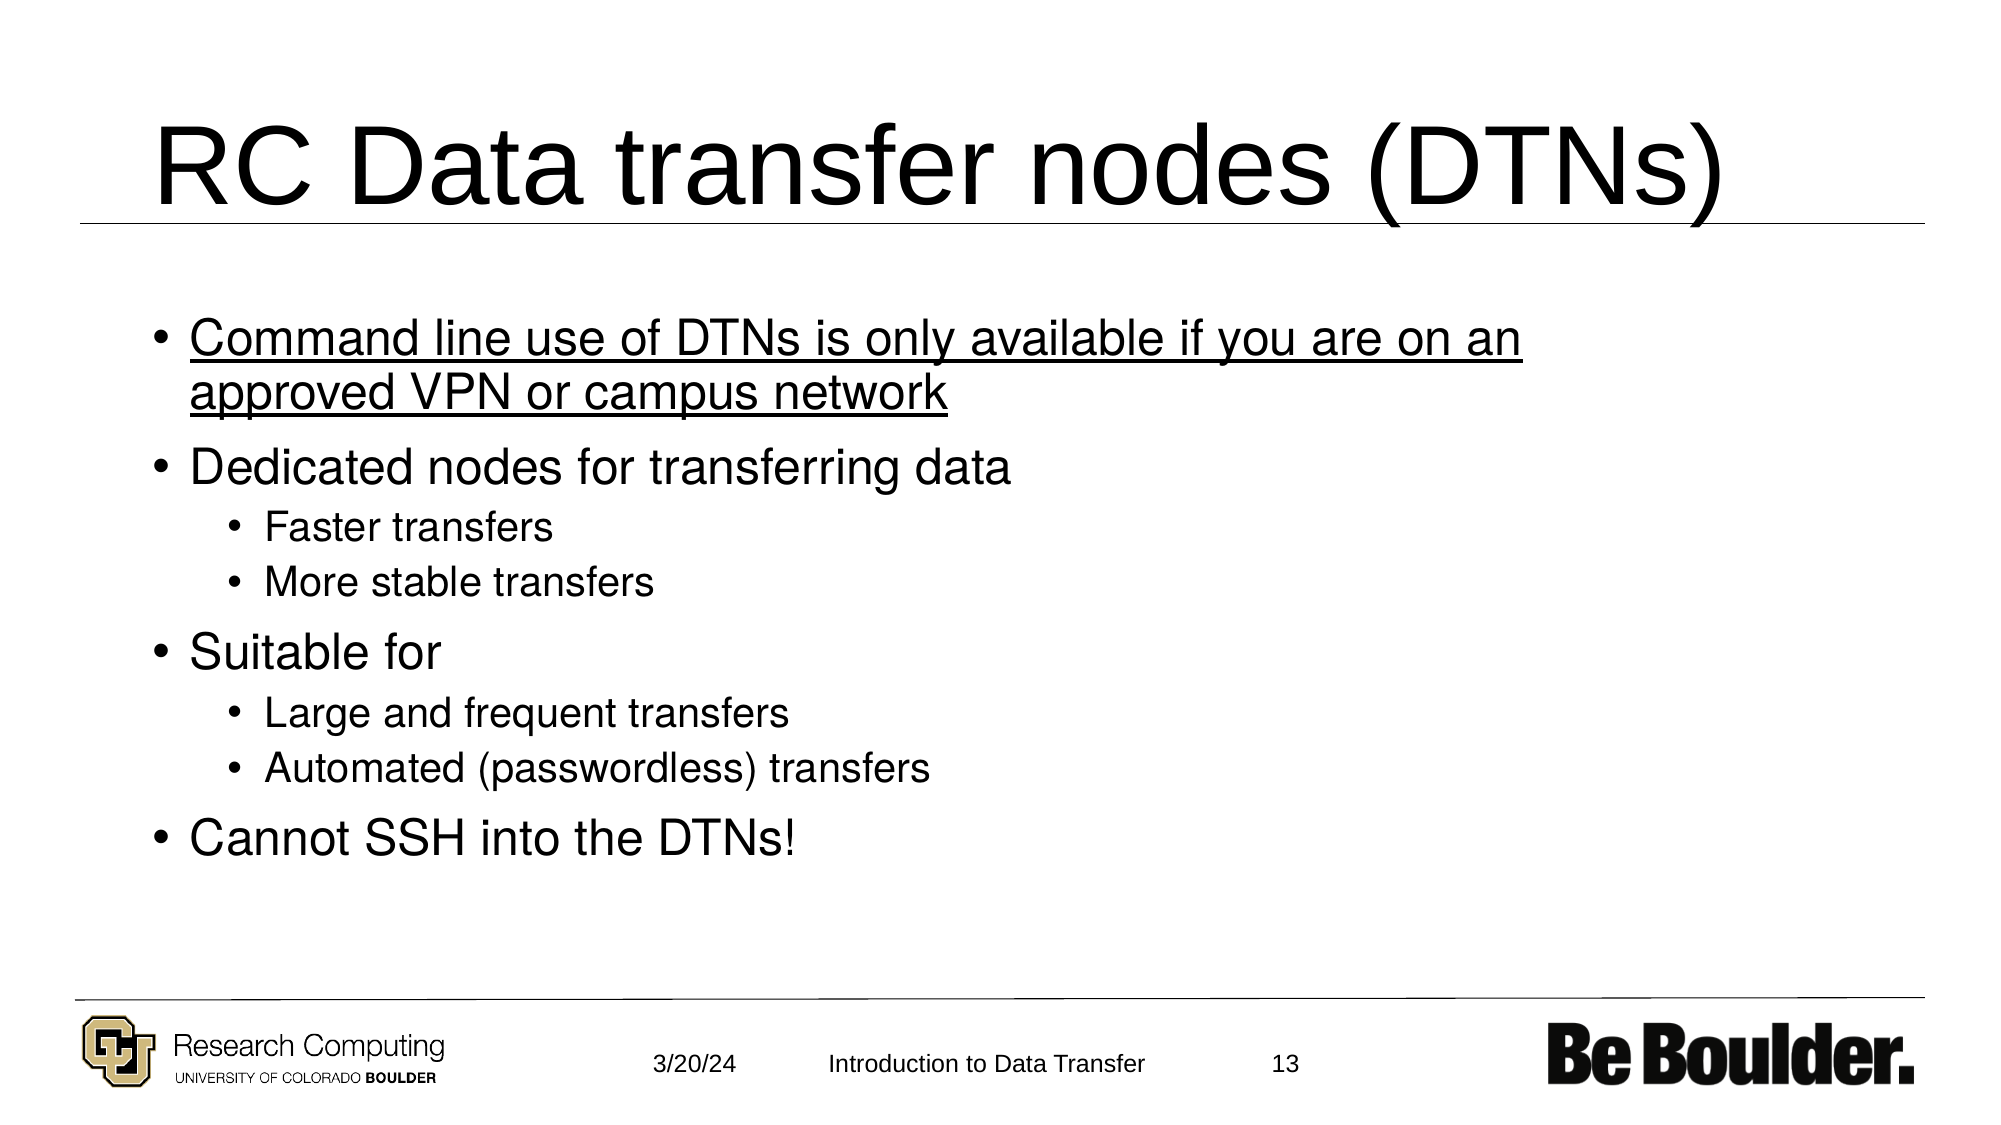

# RC Data transfer nodes (DTNs)
Command line use of DTNs is only available if you are on an approved VPN or campus network
Dedicated nodes for transferring data
Faster transfers
More stable transfers
Suitable for
Large and frequent transfers
Automated (passwordless) transfers
Cannot SSH into the DTNs!
3/20/24
13
Introduction to Data Transfer